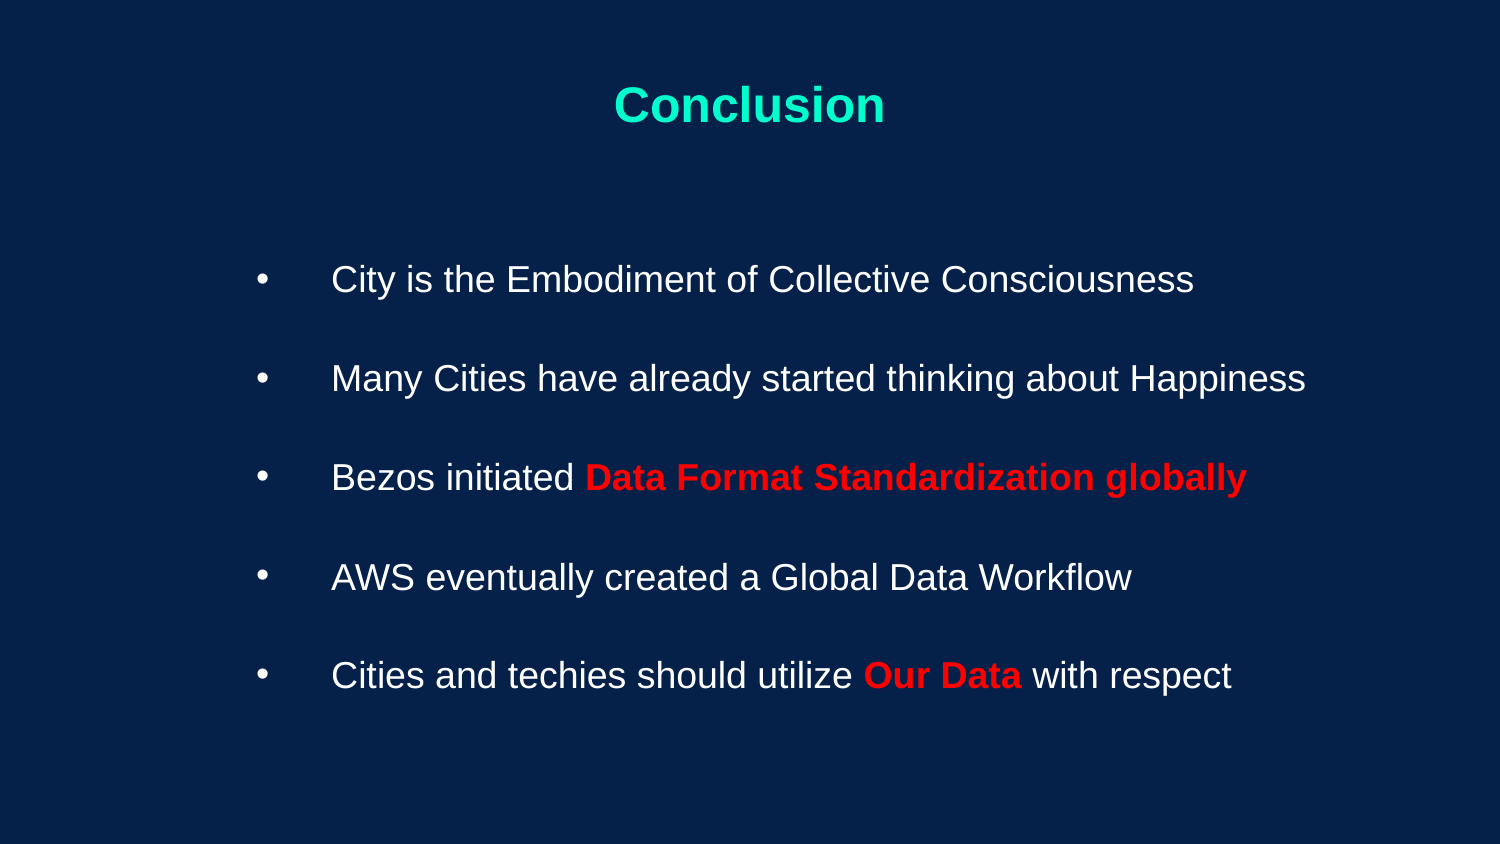

# Conclusion
City is the Embodiment of Collective Consciousness
Many Cities have already started thinking about Happiness
Bezos initiated Data Format Standardization globally
AWS eventually created a Global Data Workflow
Cities and techies should utilize Our Data with respect